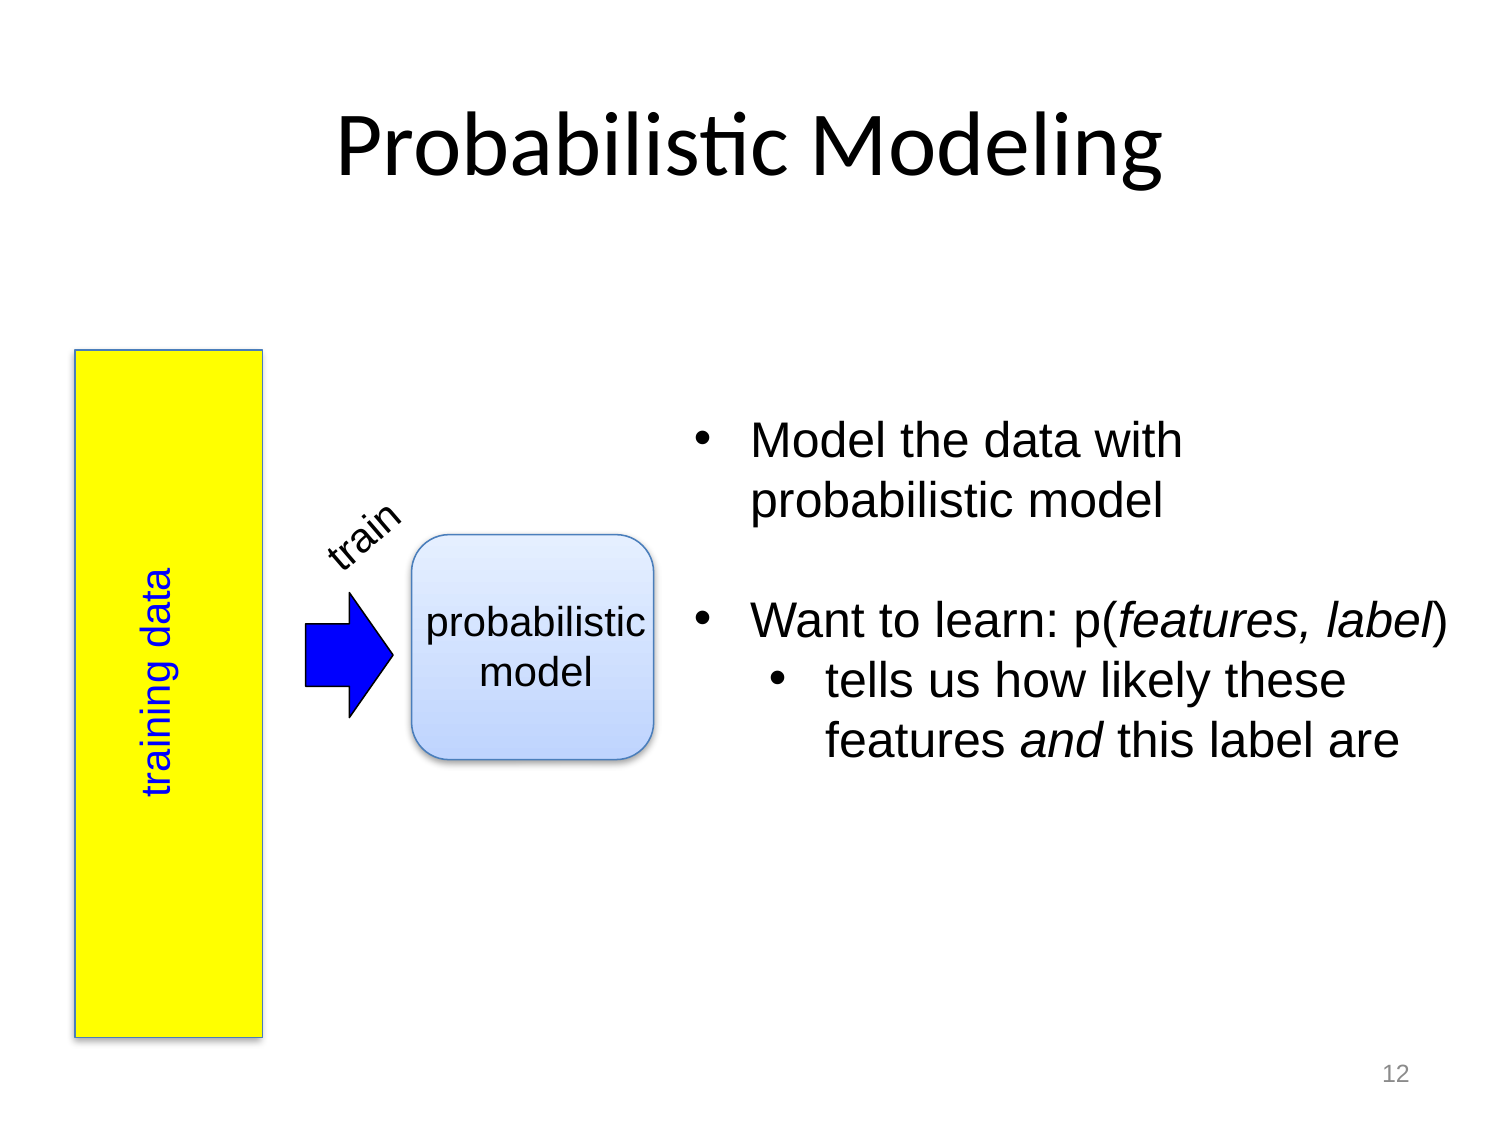

# Probabilistic Modeling

Model the data with probabilistic model

Want to learn: p(features, label)
tells us how likely these features and this label are
train

probabilistic model

training data
12